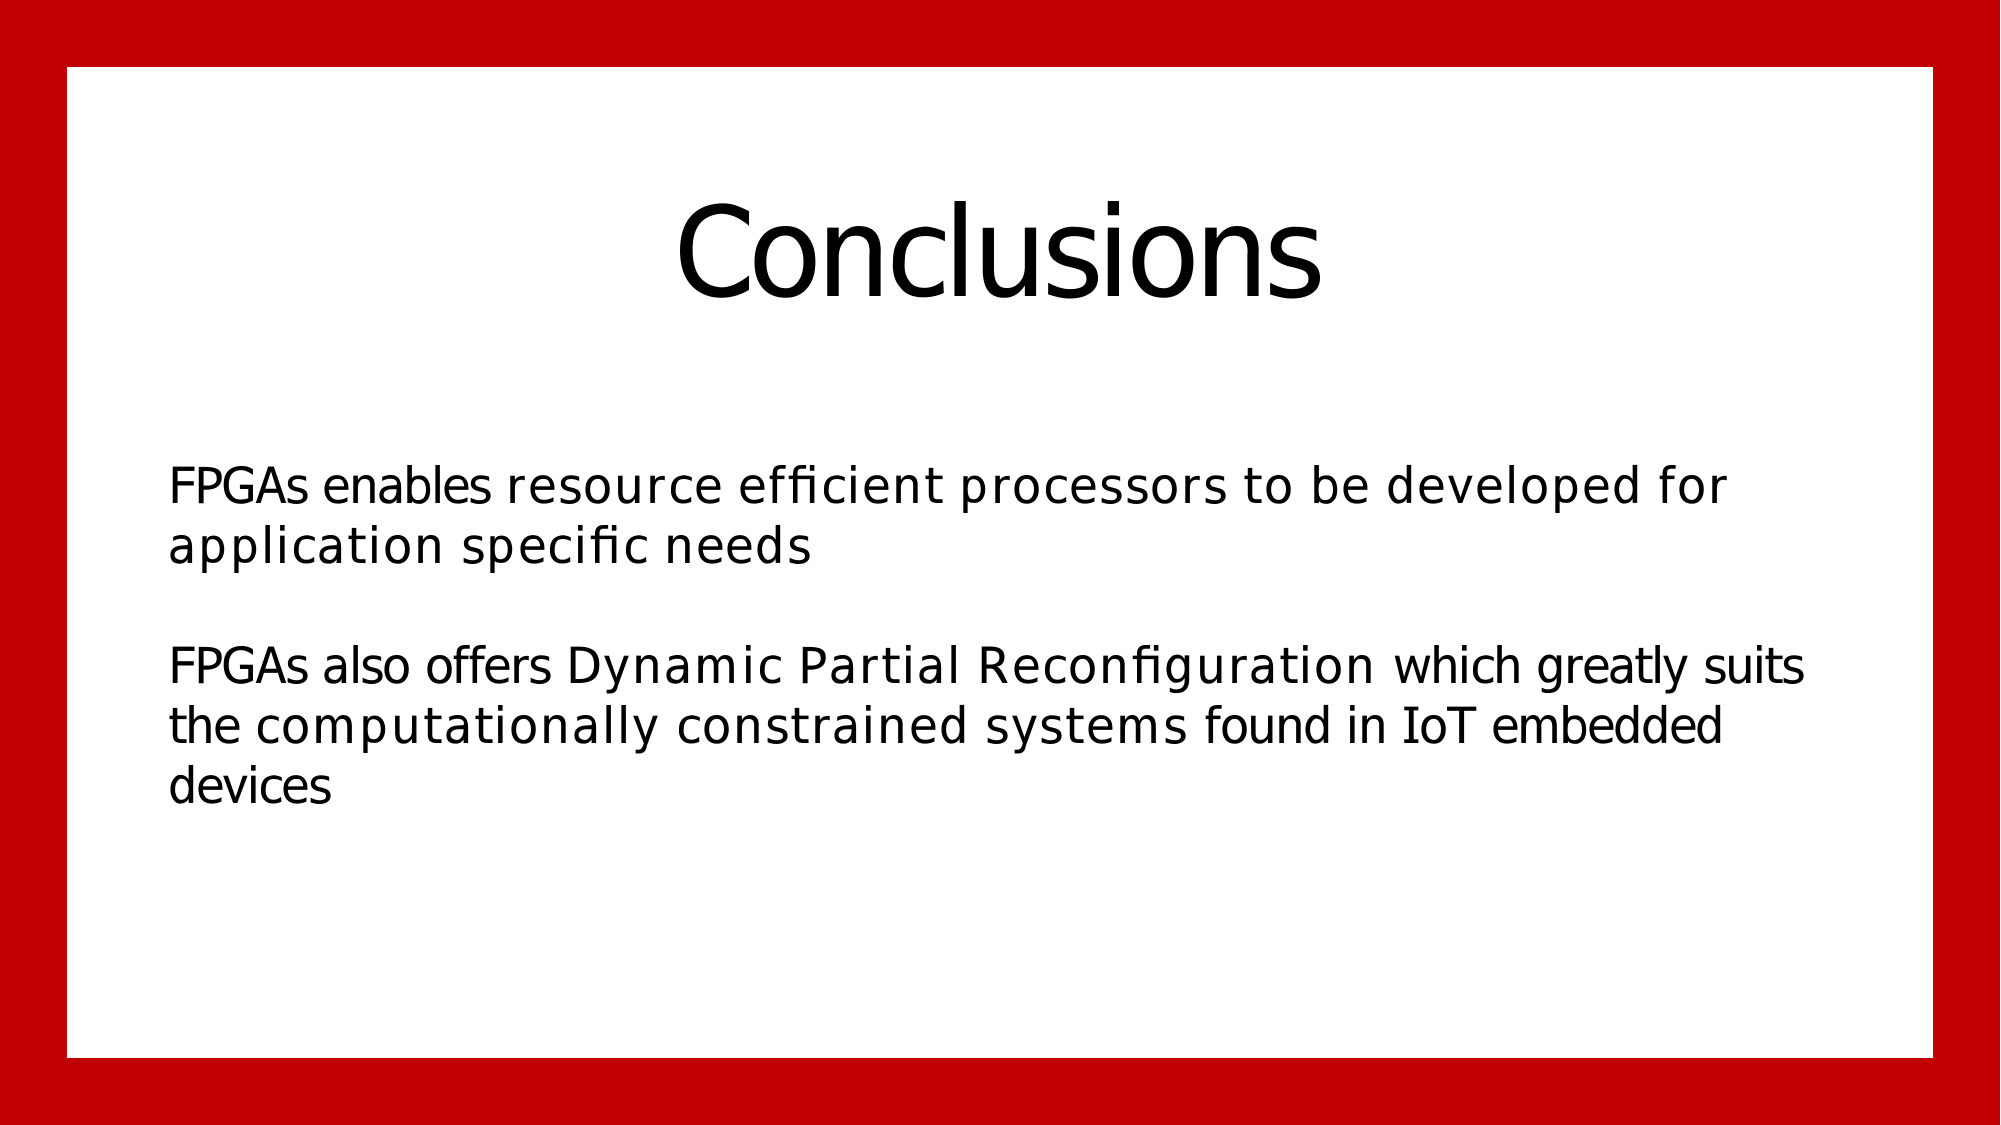

# Conclusions
FPGAs enables resource efficient processors to be developed for application specific needs

FPGAs also offers Dynamic Partial Reconfiguration which greatly suits the computationally constrained systems found in IoT embedded devices